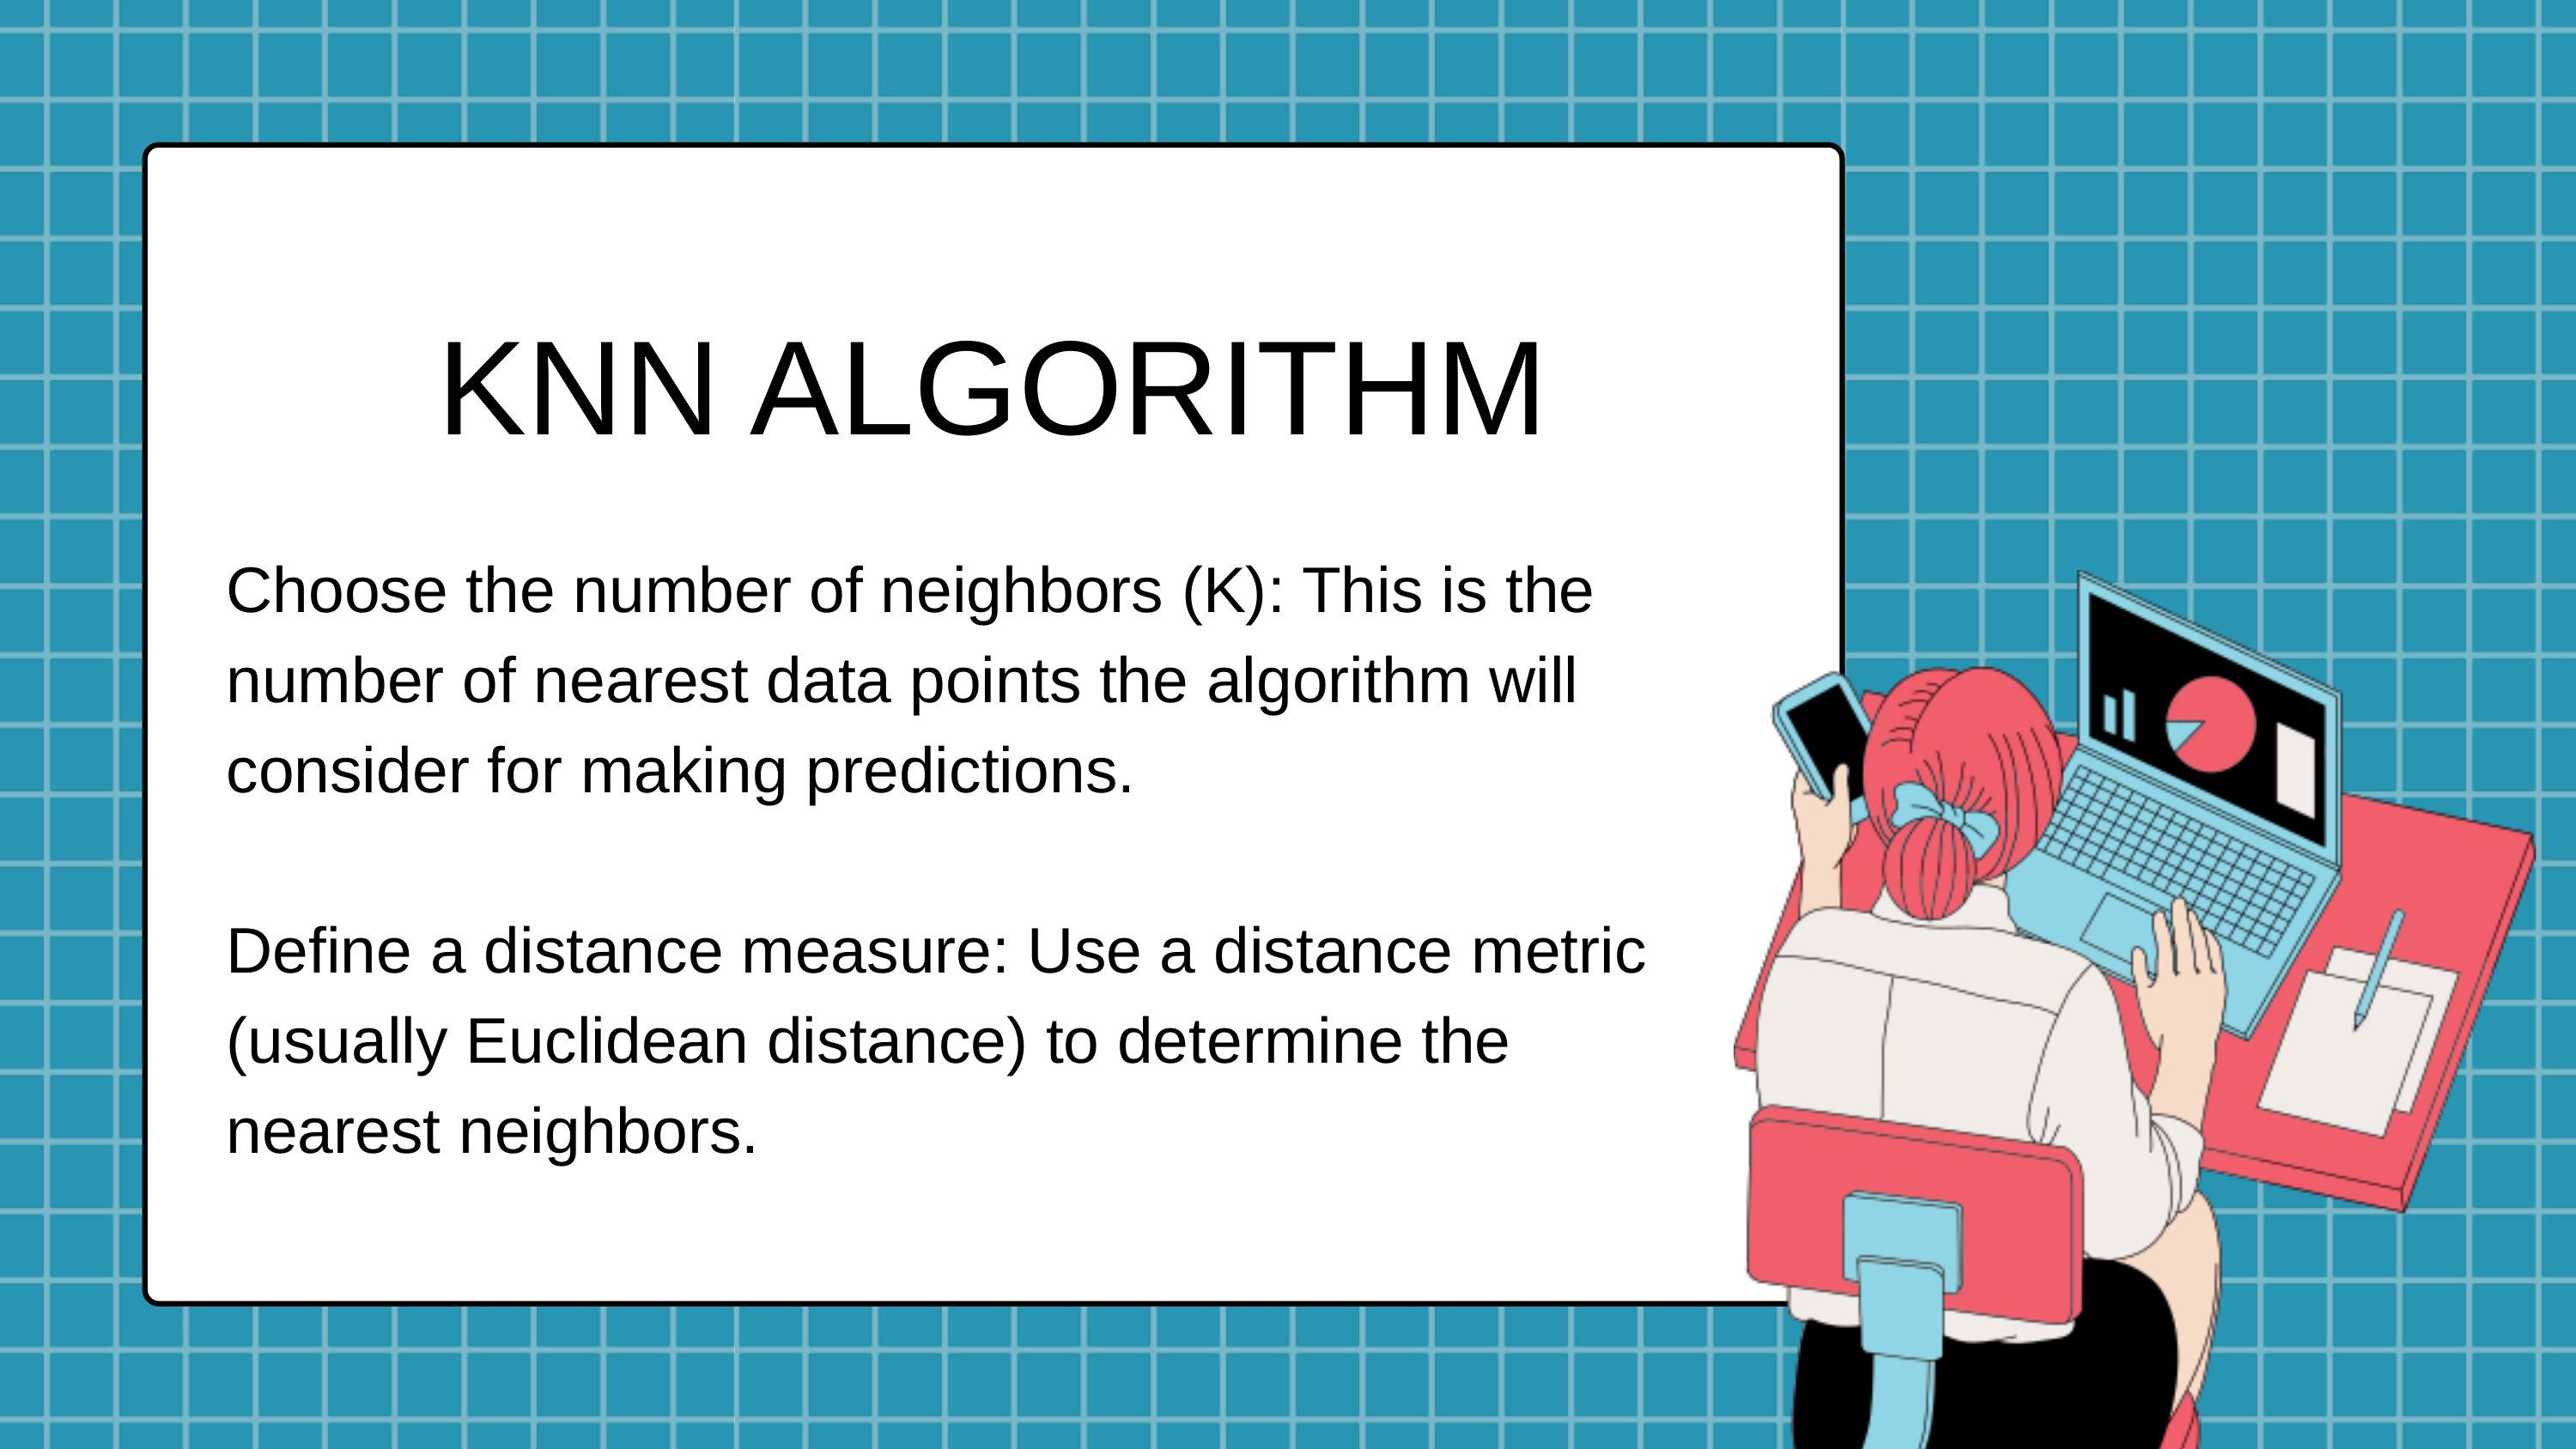

KNN ALGORITHM
Choose the number of neighbors (K): This is the number of nearest data points the algorithm will consider for making predictions.

Define a distance measure: Use a distance metric (usually Euclidean distance) to determine the nearest neighbors.